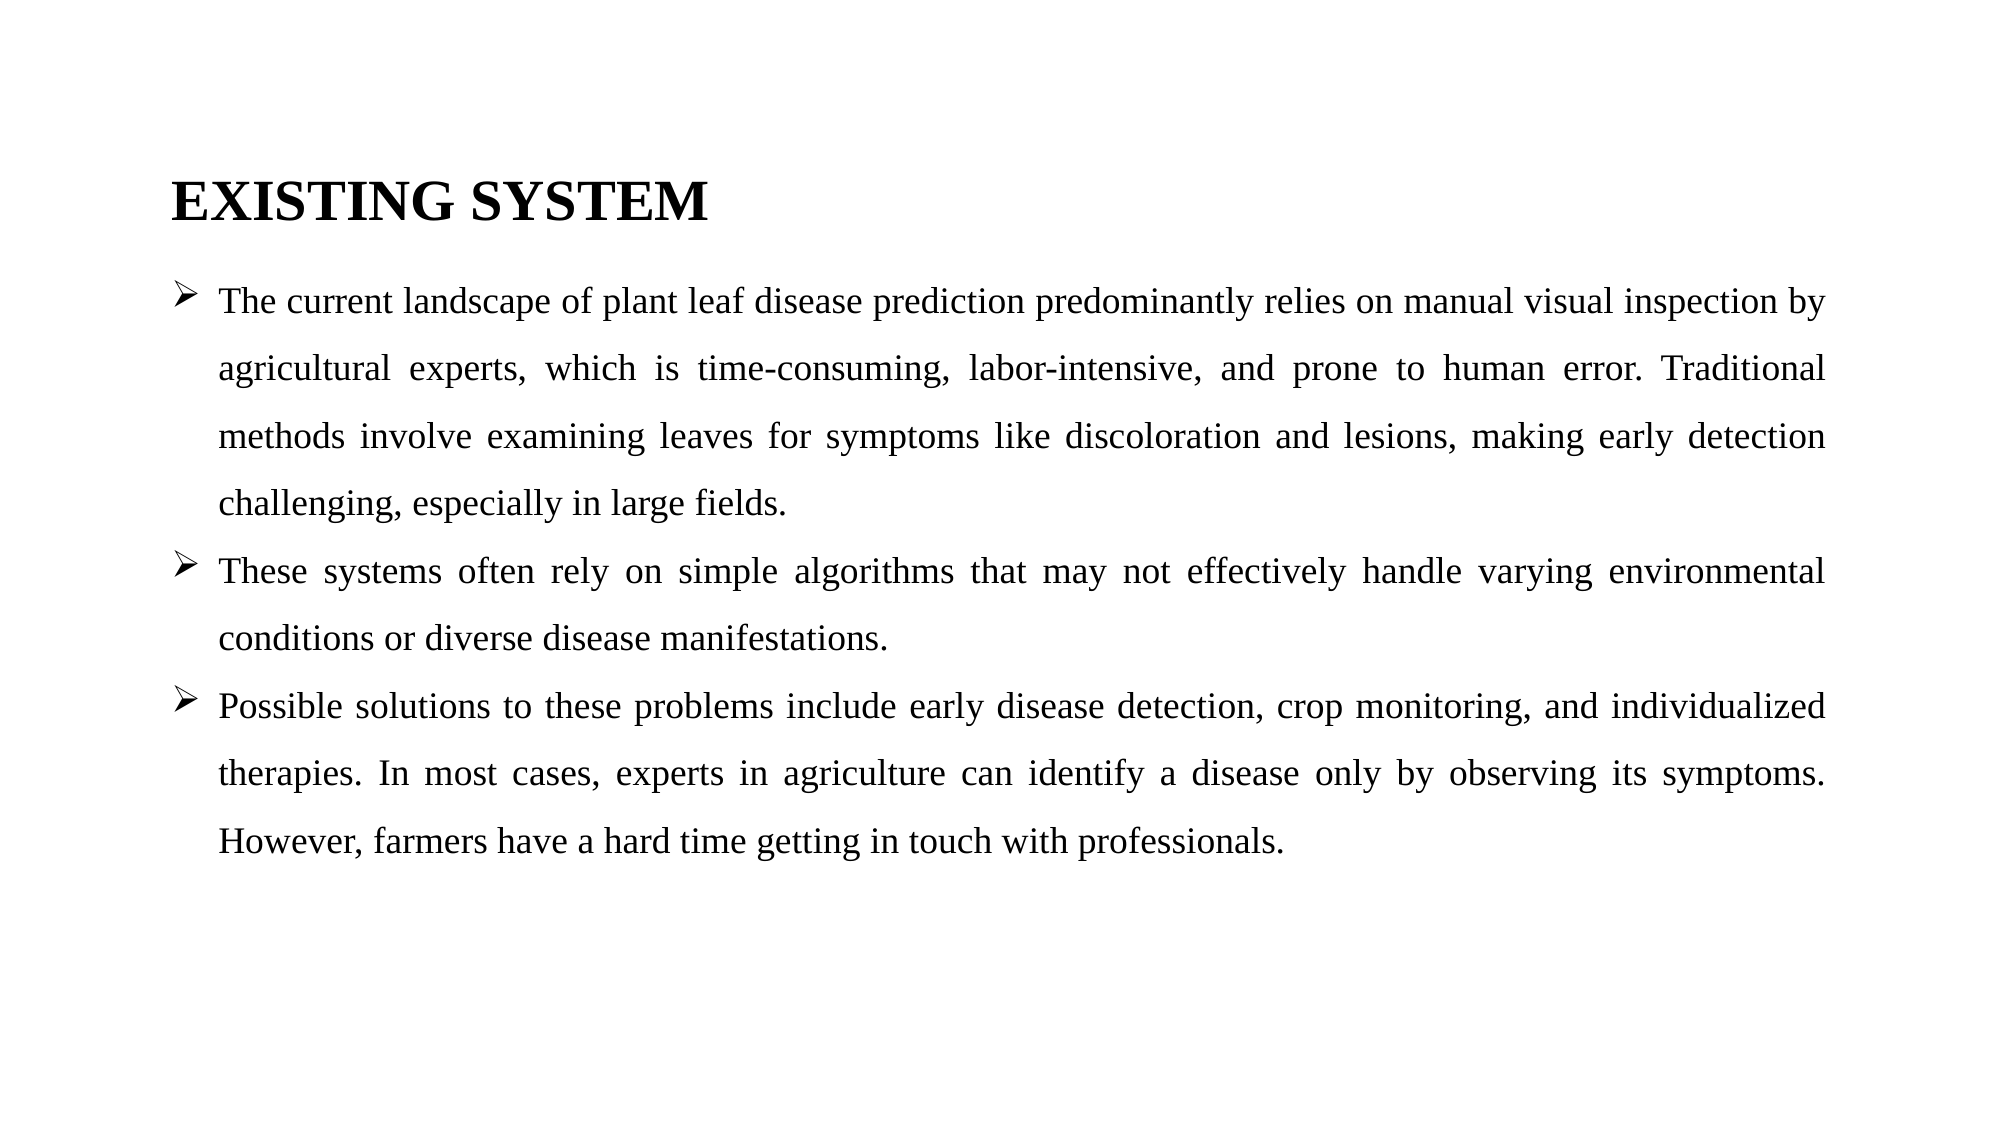

EXISTING SYSTEM
The current landscape of plant leaf disease prediction predominantly relies on manual visual inspection by agricultural experts, which is time-consuming, labor-intensive, and prone to human error. Traditional methods involve examining leaves for symptoms like discoloration and lesions, making early detection challenging, especially in large fields.
These systems often rely on simple algorithms that may not effectively handle varying environmental conditions or diverse disease manifestations.
Possible solutions to these problems include early disease detection, crop monitoring, and individualized therapies. In most cases, experts in agriculture can identify a disease only by observing its symptoms. However, farmers have a hard time getting in touch with professionals.